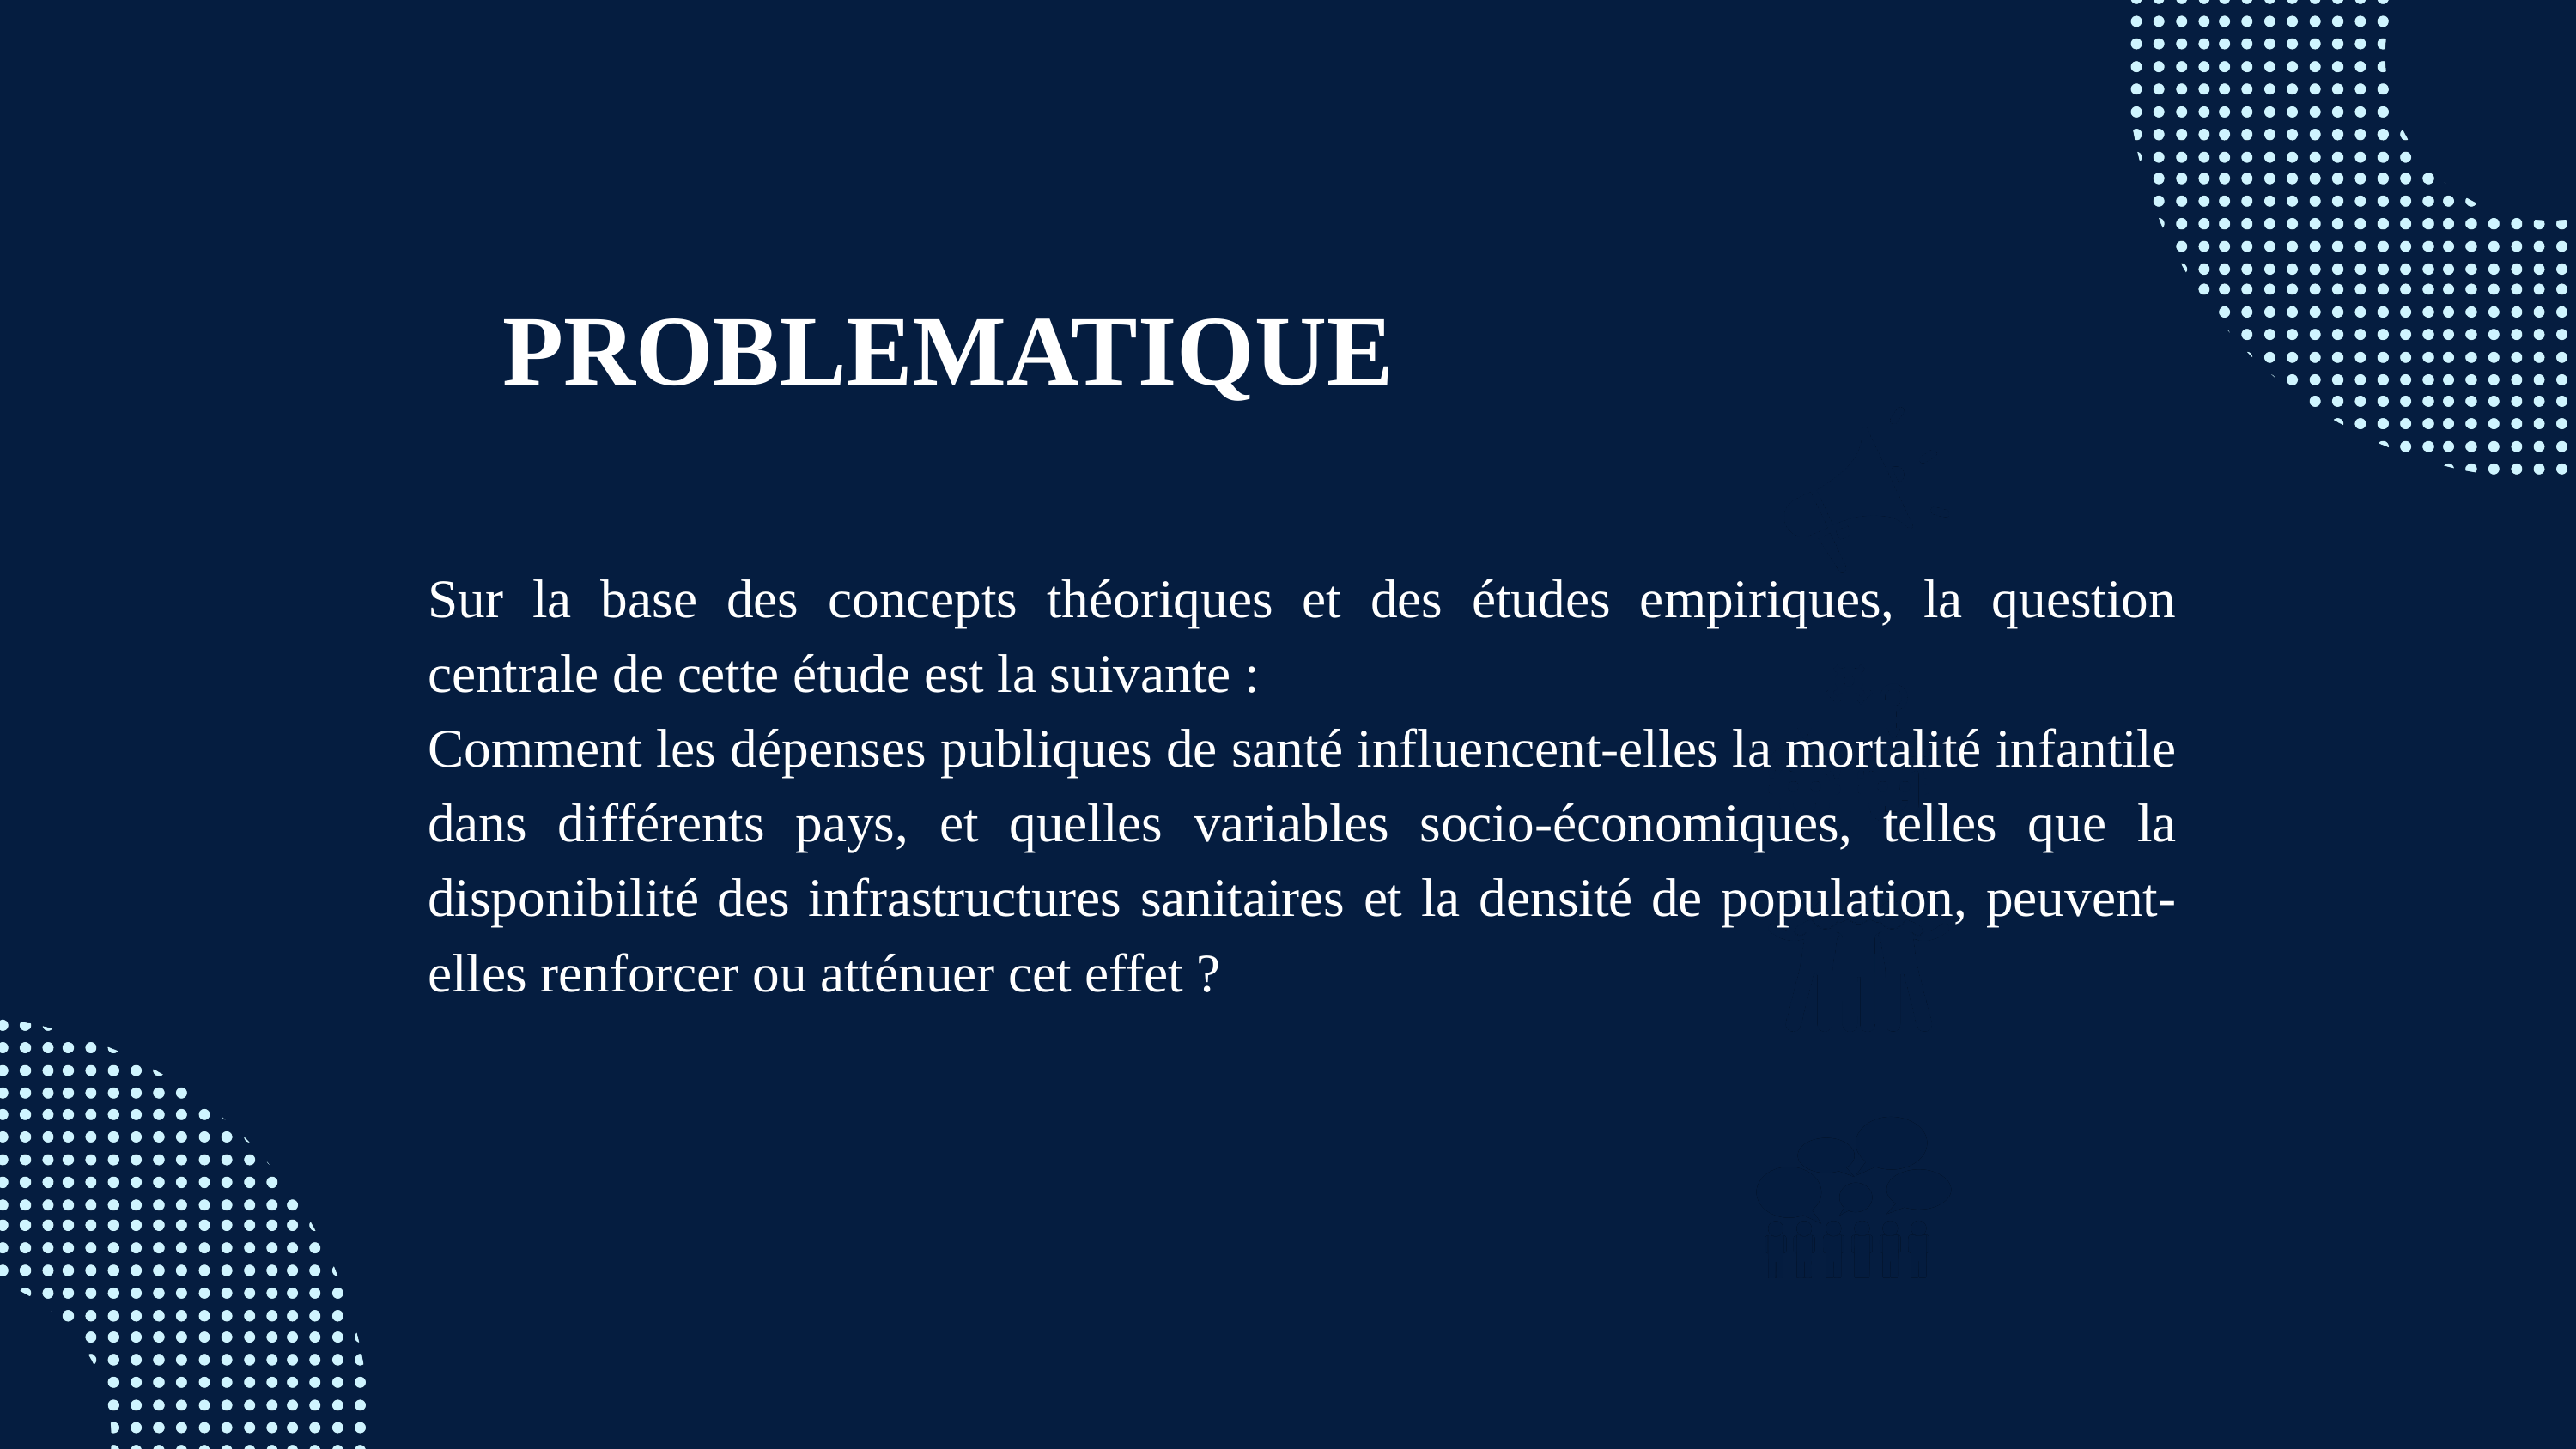

PROBLEMATIQUE

Sur la base des concepts théoriques et des études empiriques, la question centrale de cette étude est la suivante :
Comment les dépenses publiques de santé influencent-elles la mortalité infantile dans différents pays, et quelles variables socio-économiques, telles que la disponibilité des infrastructures sanitaires et la densité de population, peuvent-elles renforcer ou atténuer cet effet ?